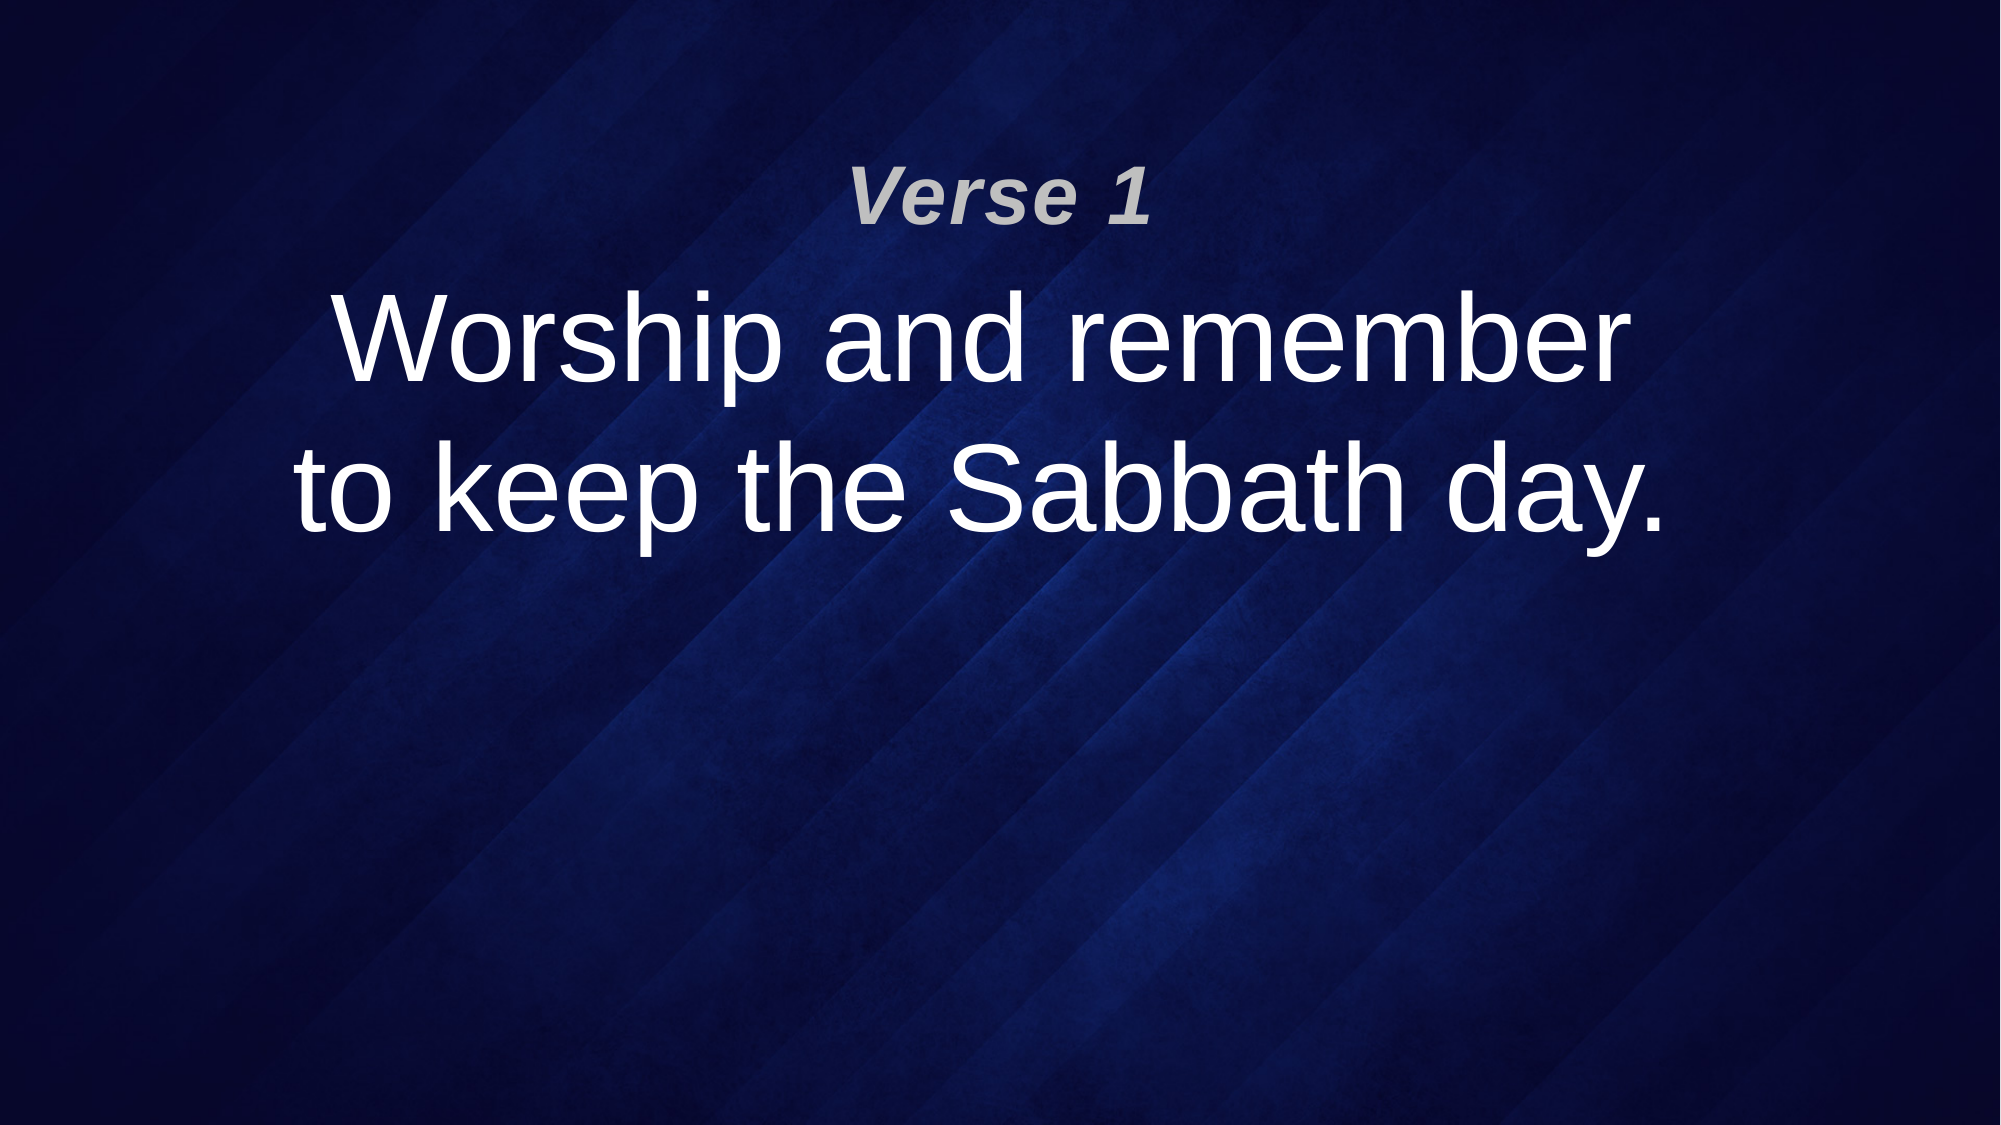

Verse 1
# Worship and remember to keep the Sabbath day.